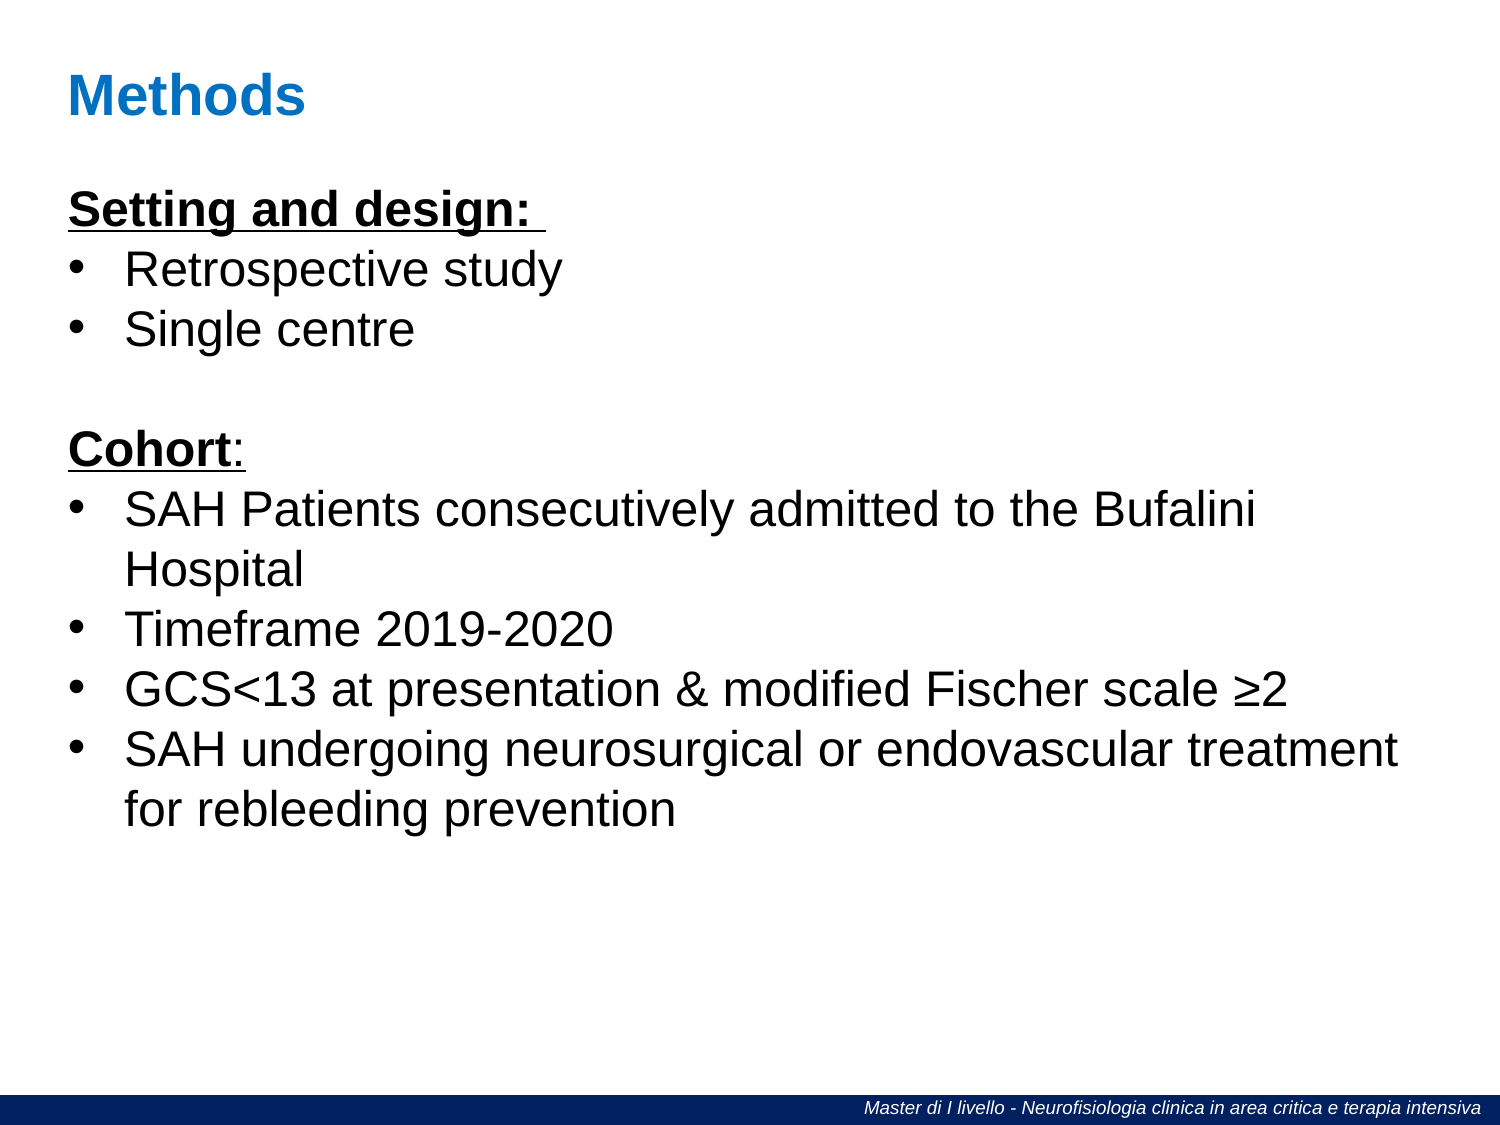

Methods

Setting and design:
Retrospective study
Single centre

Cohort:
SAH Patients consecutively admitted to the Bufalini Hospital
Timeframe 2019-2020
GCS<13 at presentation & modified Fischer scale ≥2
SAH undergoing neurosurgical or endovascular treatment for rebleeding prevention

Master di I livello - Neurofisiologia clinica in area critica e terapia intensiva